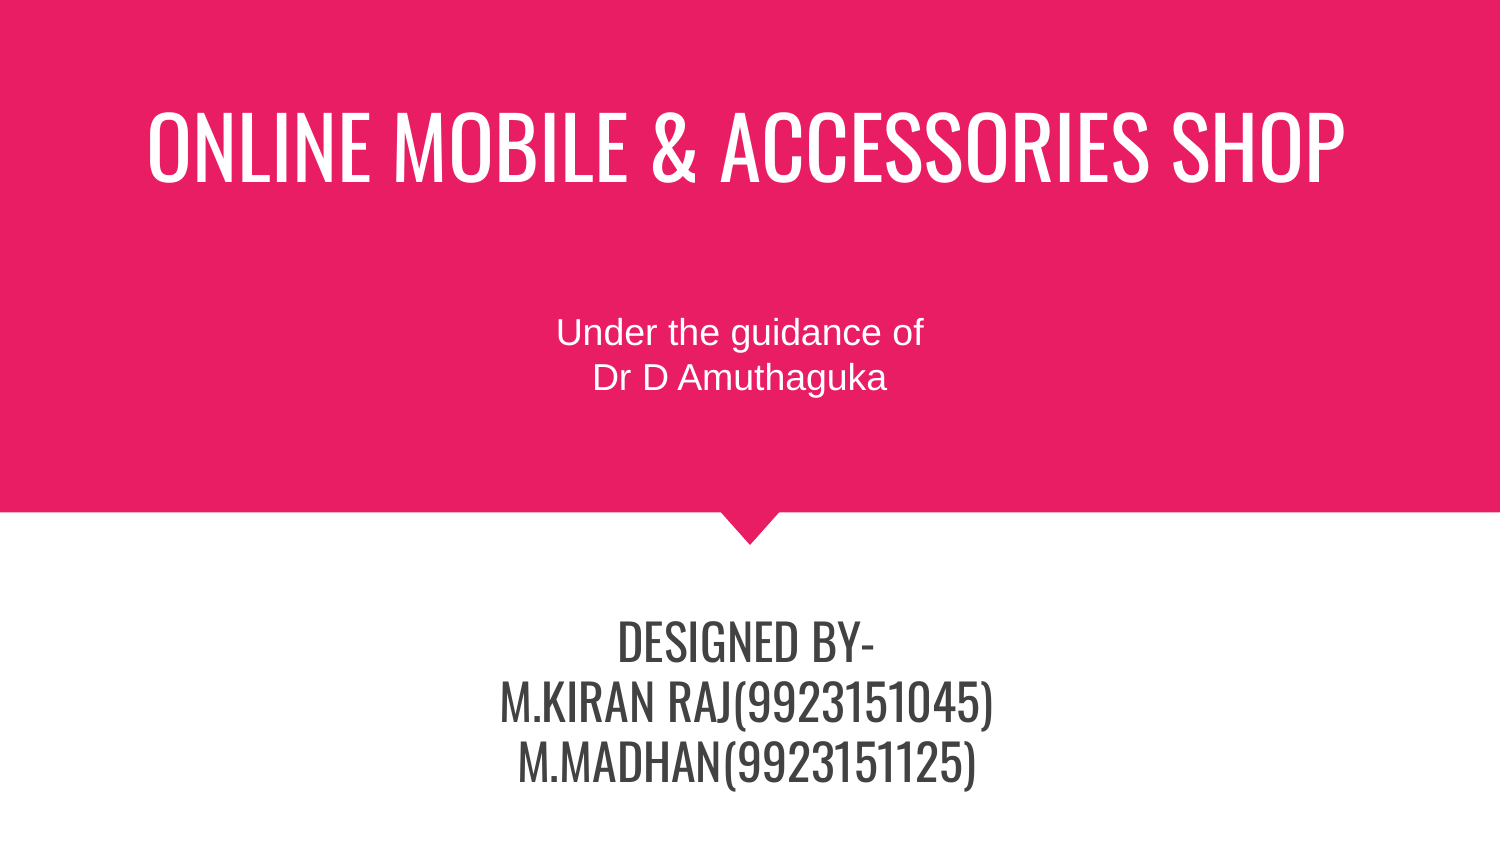

# ONLINE MOBILE & ACCESSORIES SHOP

Under the guidance of
Dr D Amuthaguka

DESIGNED BY-
M.KIRAN RAJ(9923151045)
M.MADHAN(9923151125)